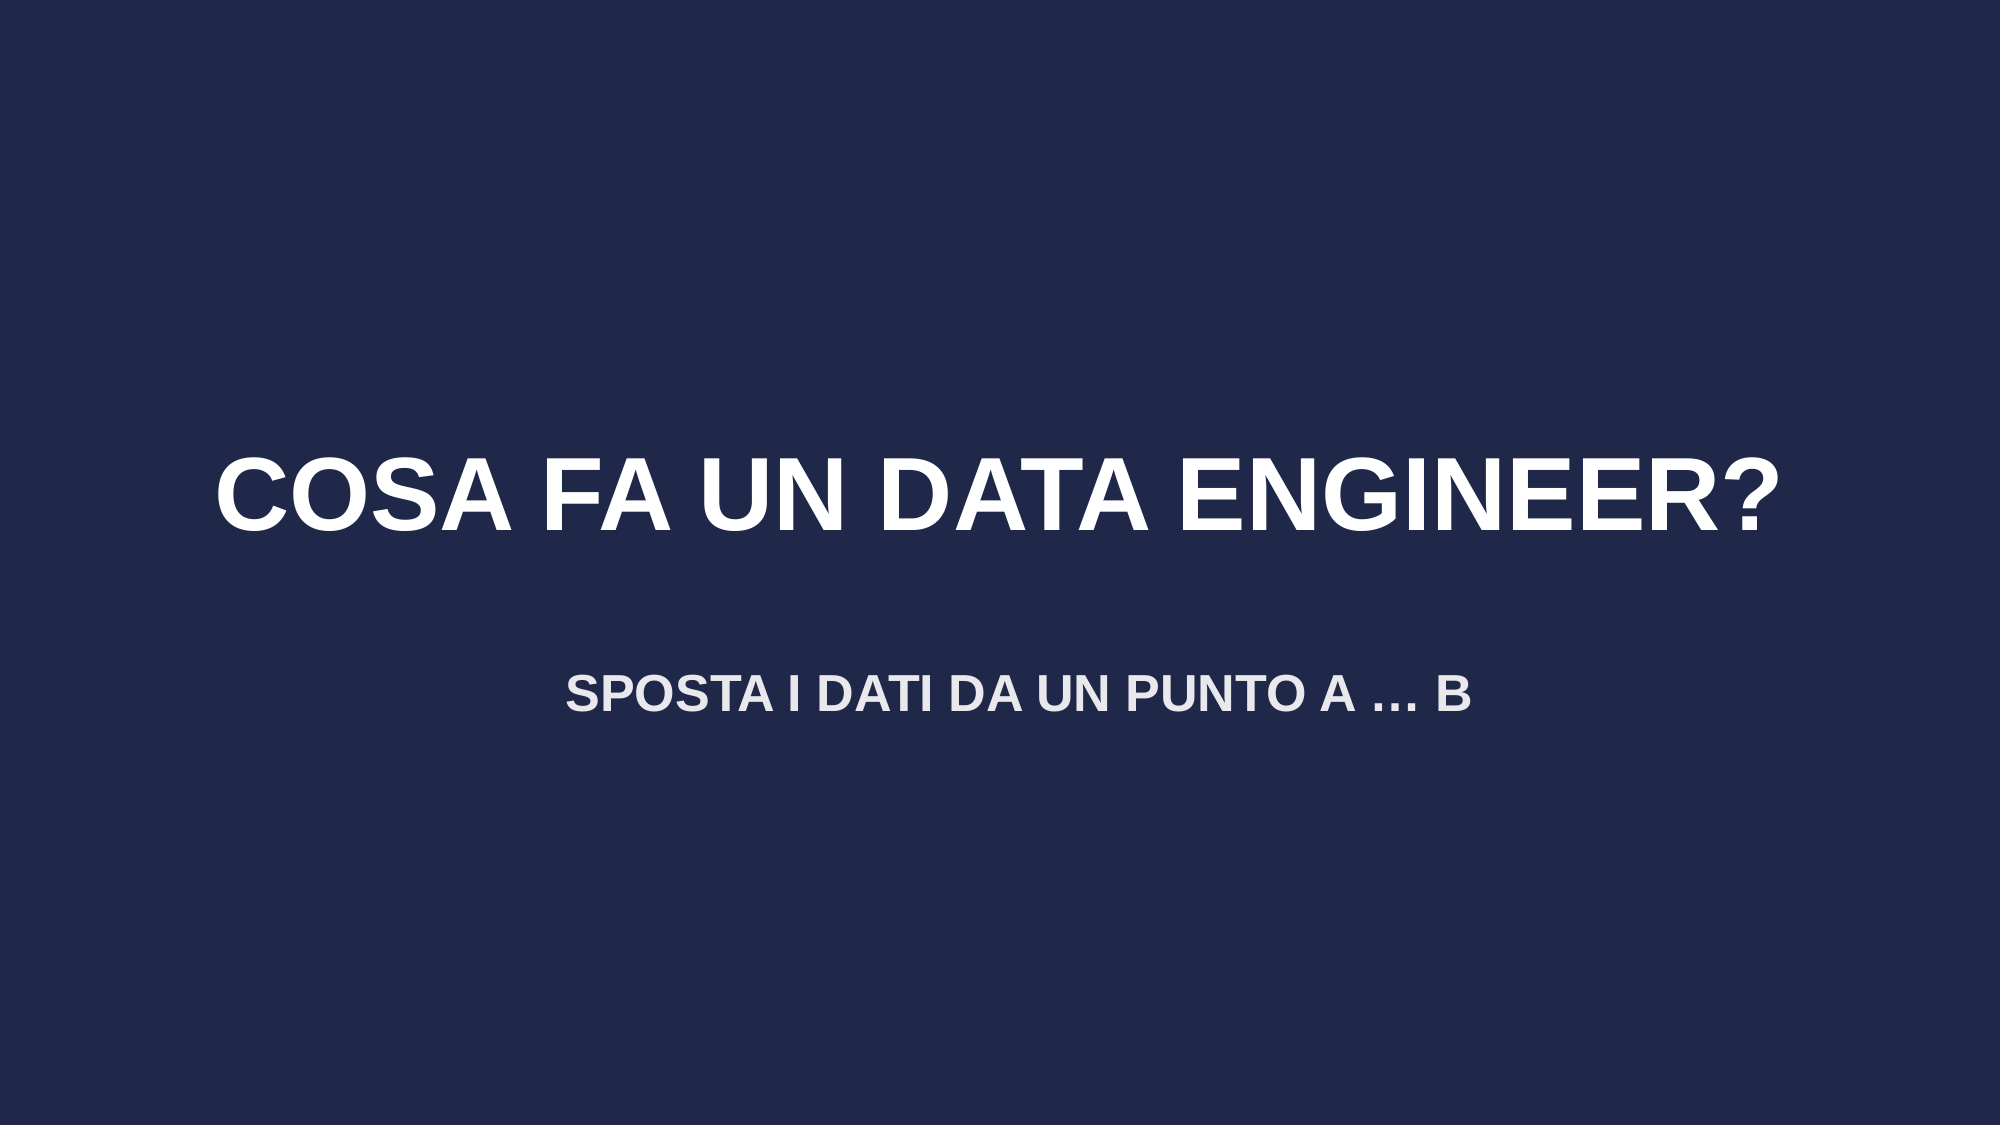

COSA FA UN DATA ENGINEER?
SPOSTA I DATI DA UN PUNTO A … B